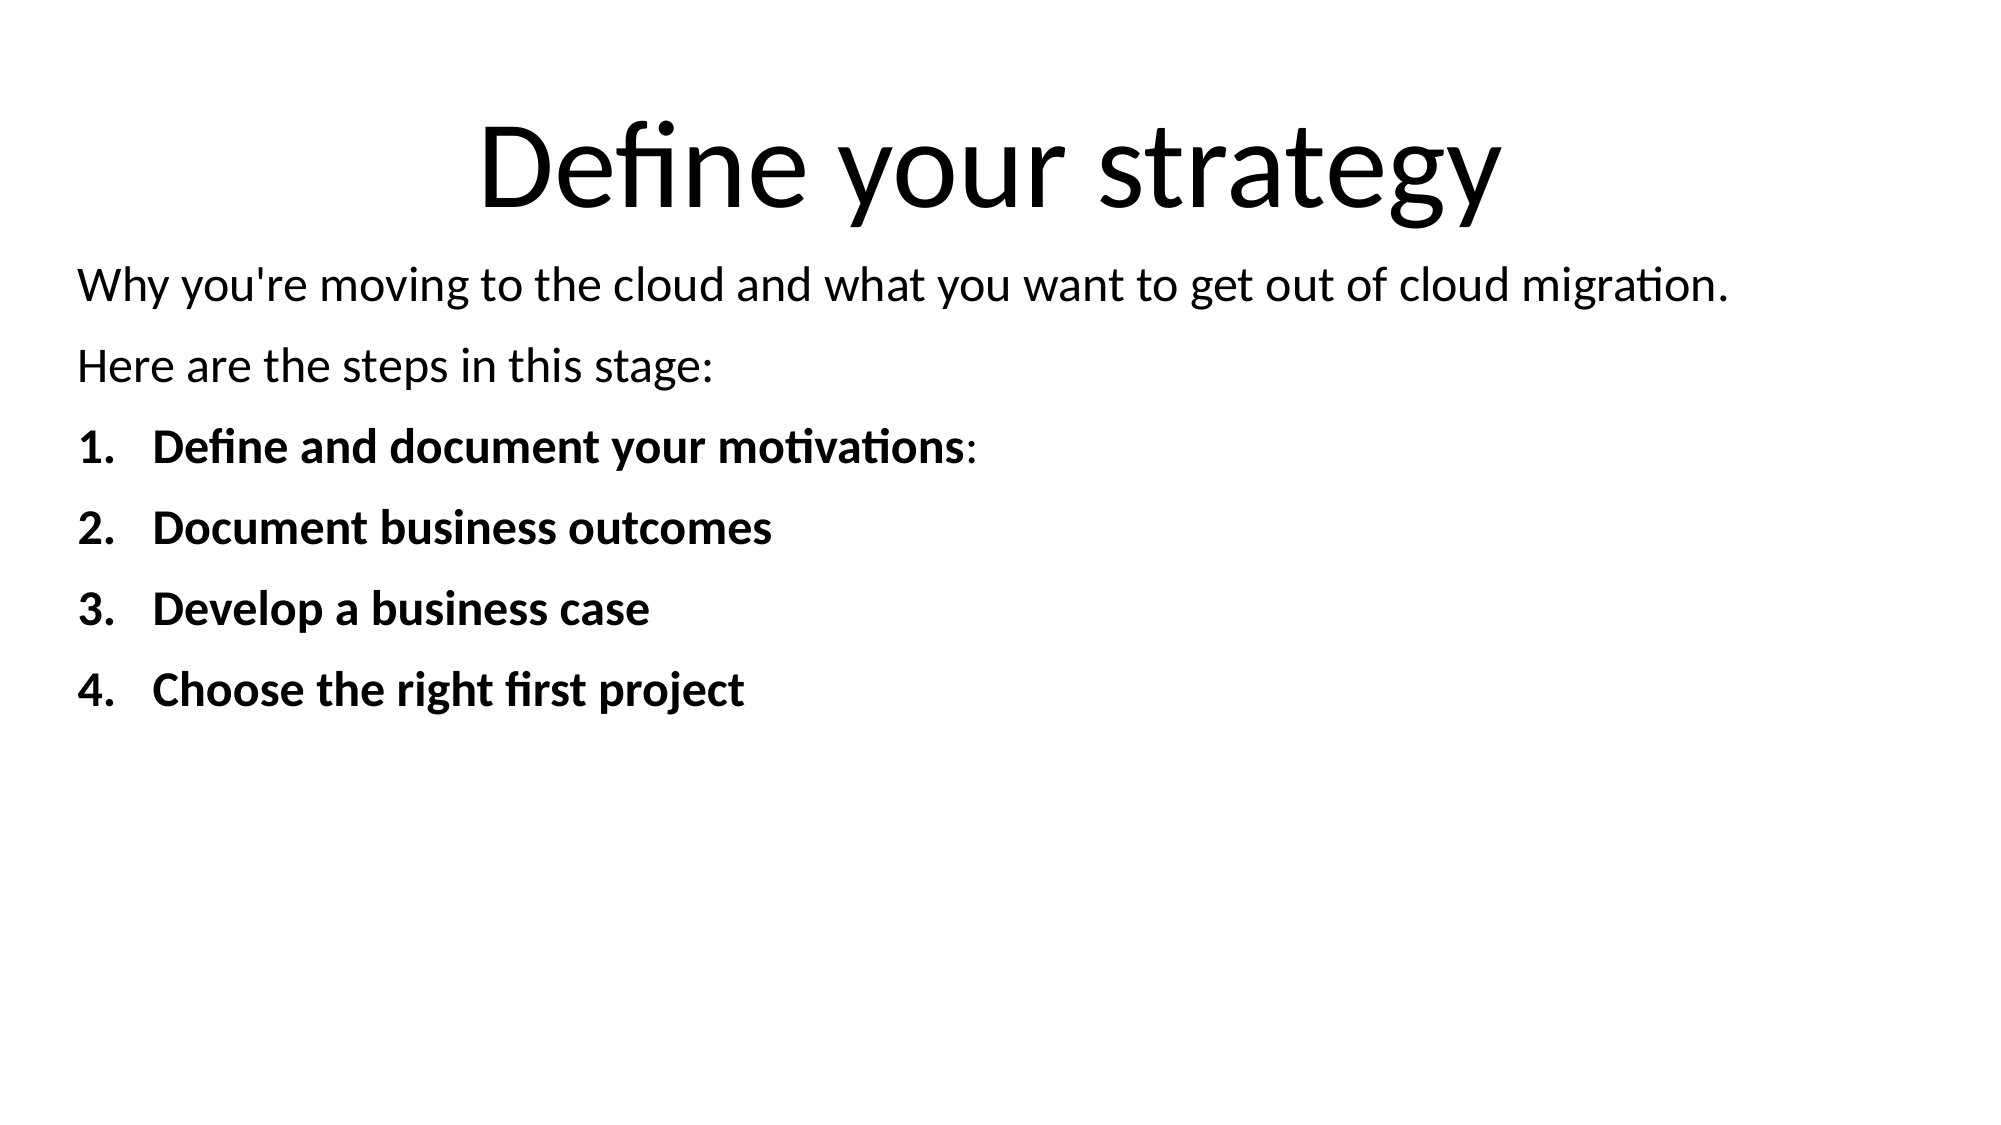

# Define your strategy
Why you're moving to the cloud and what you want to get out of cloud migration.
Here are the steps in this stage:
Define and document your motivations:
Document business outcomes
Develop a business case
Choose the right first project